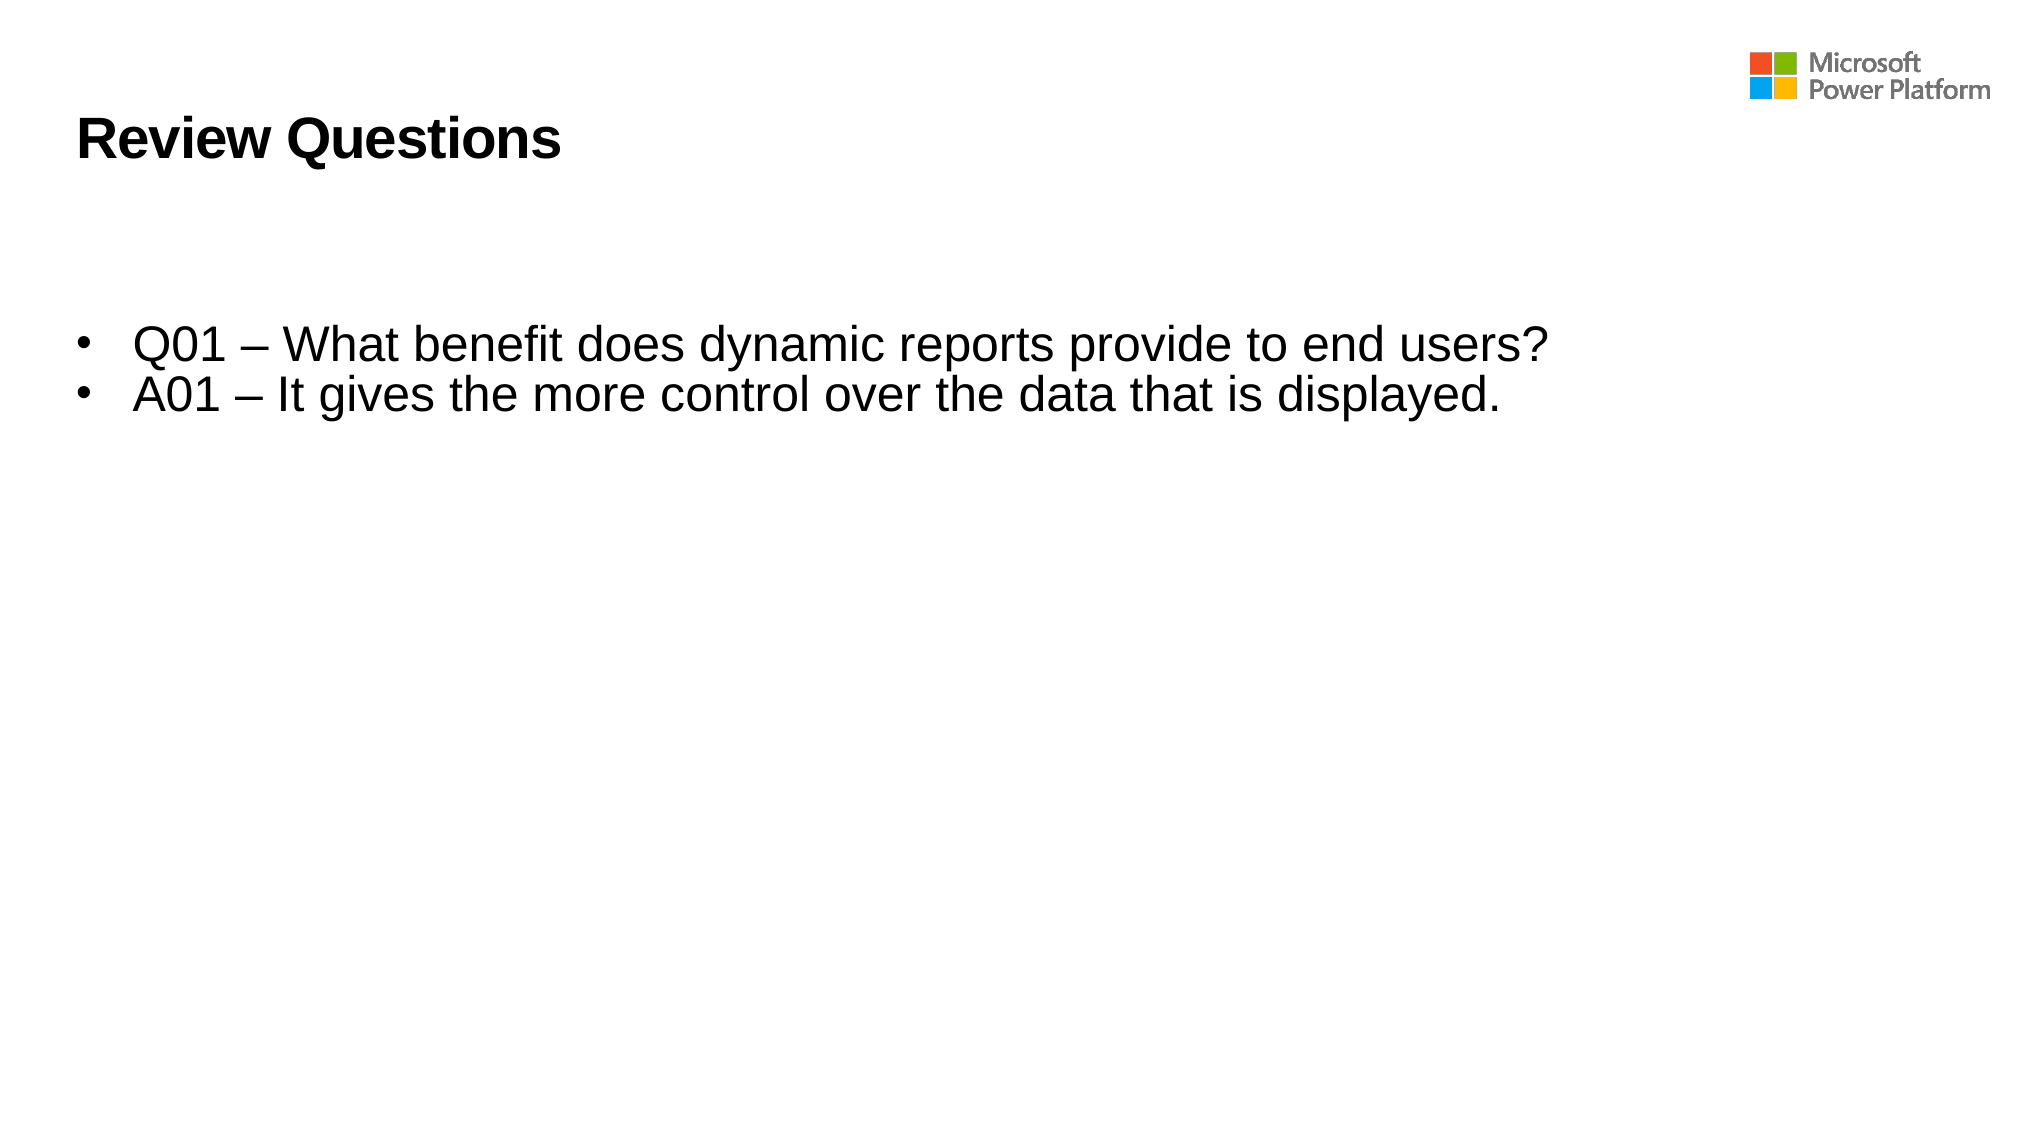

# Review Questions (1)
Q01 – What benefit does dynamic reports provide to end users?
A01 – It gives the more control over the data that is displayed.